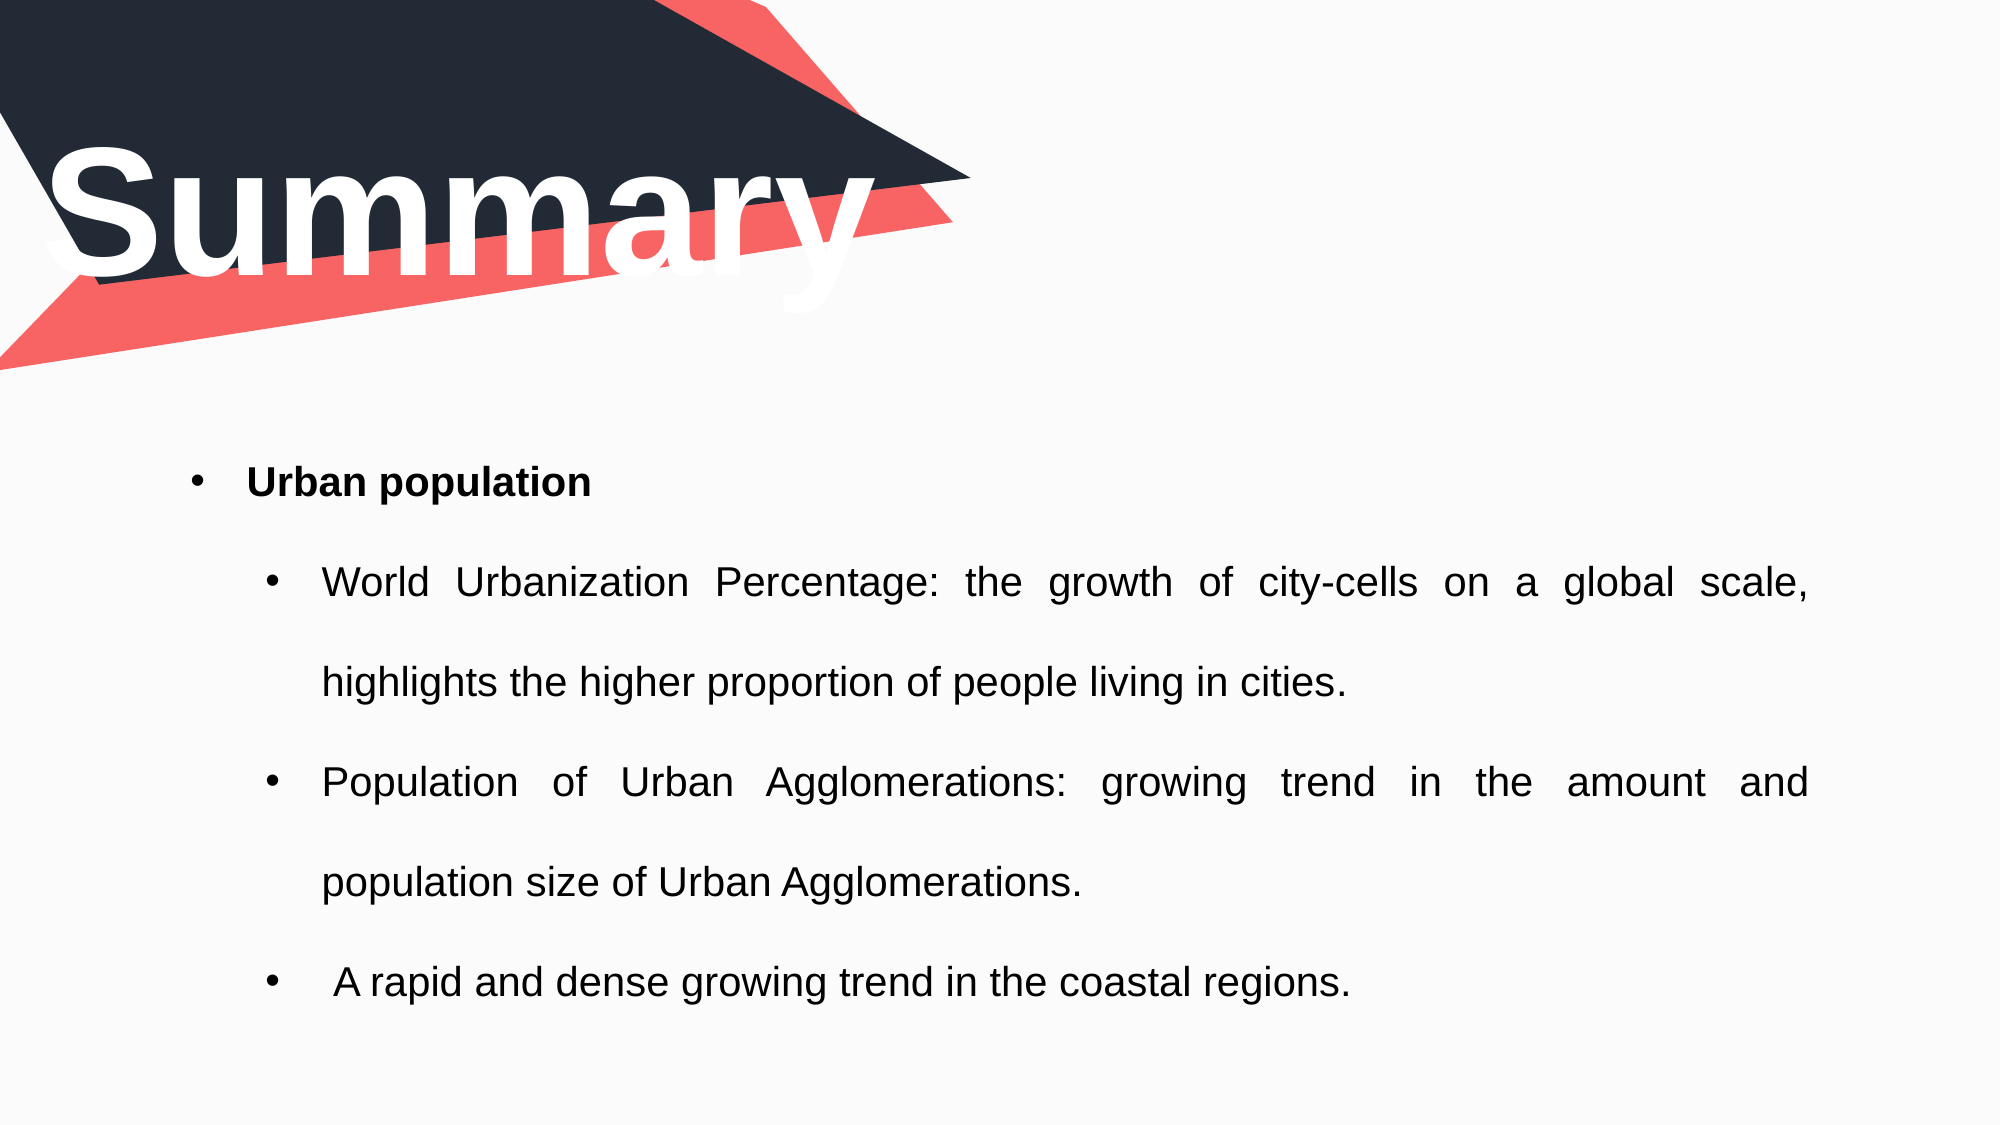

Summary
Urban population
World Urbanization Percentage: the growth of city-cells on a global scale, highlights the higher proportion of people living in cities.
Population of Urban Agglomerations: growing trend in the amount and population size of Urban Agglomerations.
 A rapid and dense growing trend in the coastal regions.